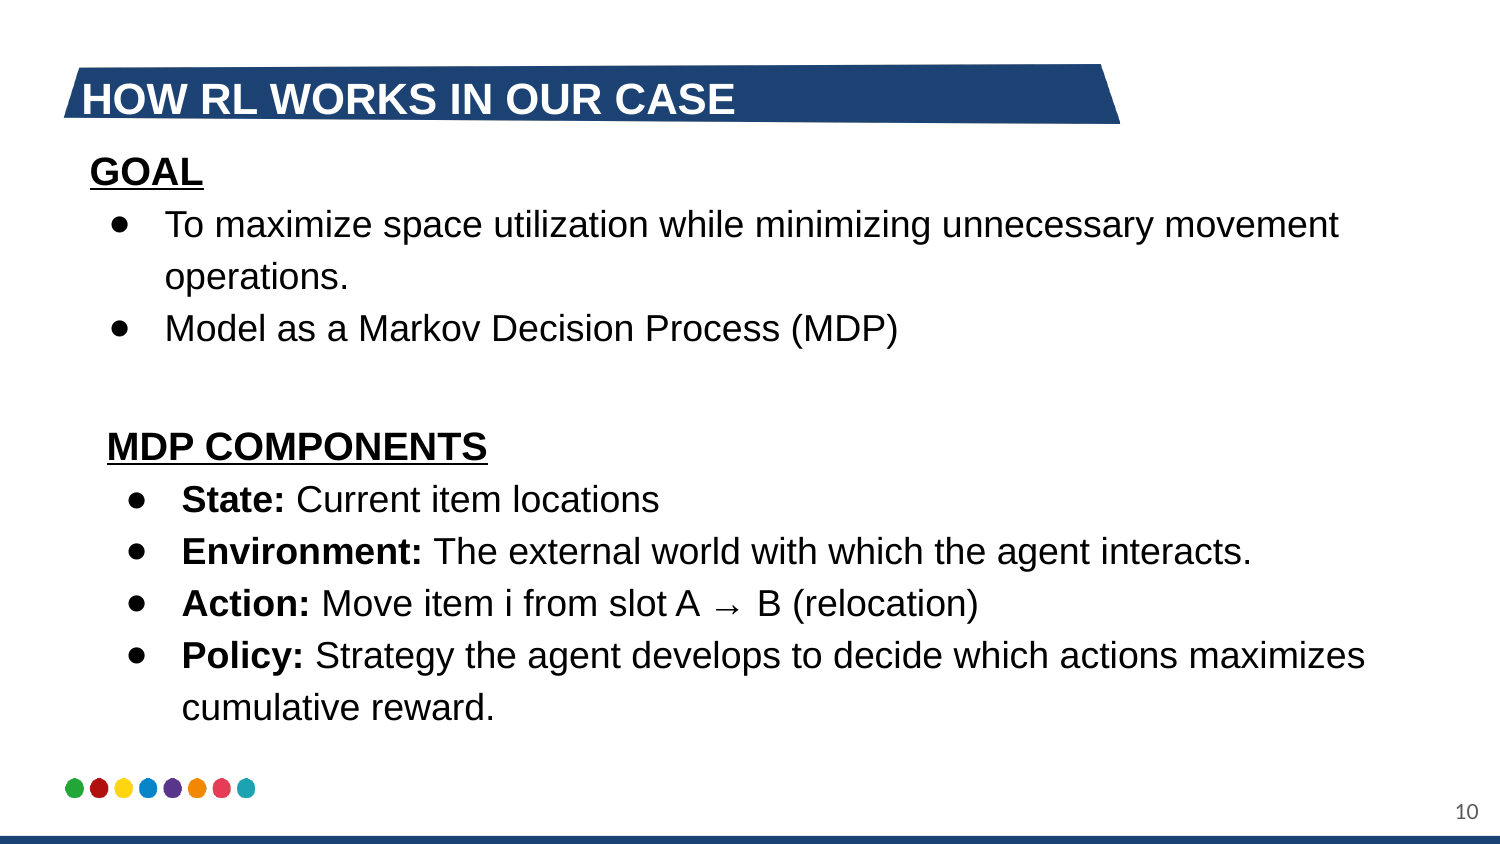

# HOW RL WORKS IN OUR CASE
GOAL
To maximize space utilization while minimizing unnecessary movement operations.
Model as a Markov Decision Process (MDP)
MDP COMPONENTS
State: Current item locations
Environment: The external world with which the agent interacts.
Action: Move item i from slot A → B (relocation)
Policy: Strategy the agent develops to decide which actions maximizes cumulative reward.
10